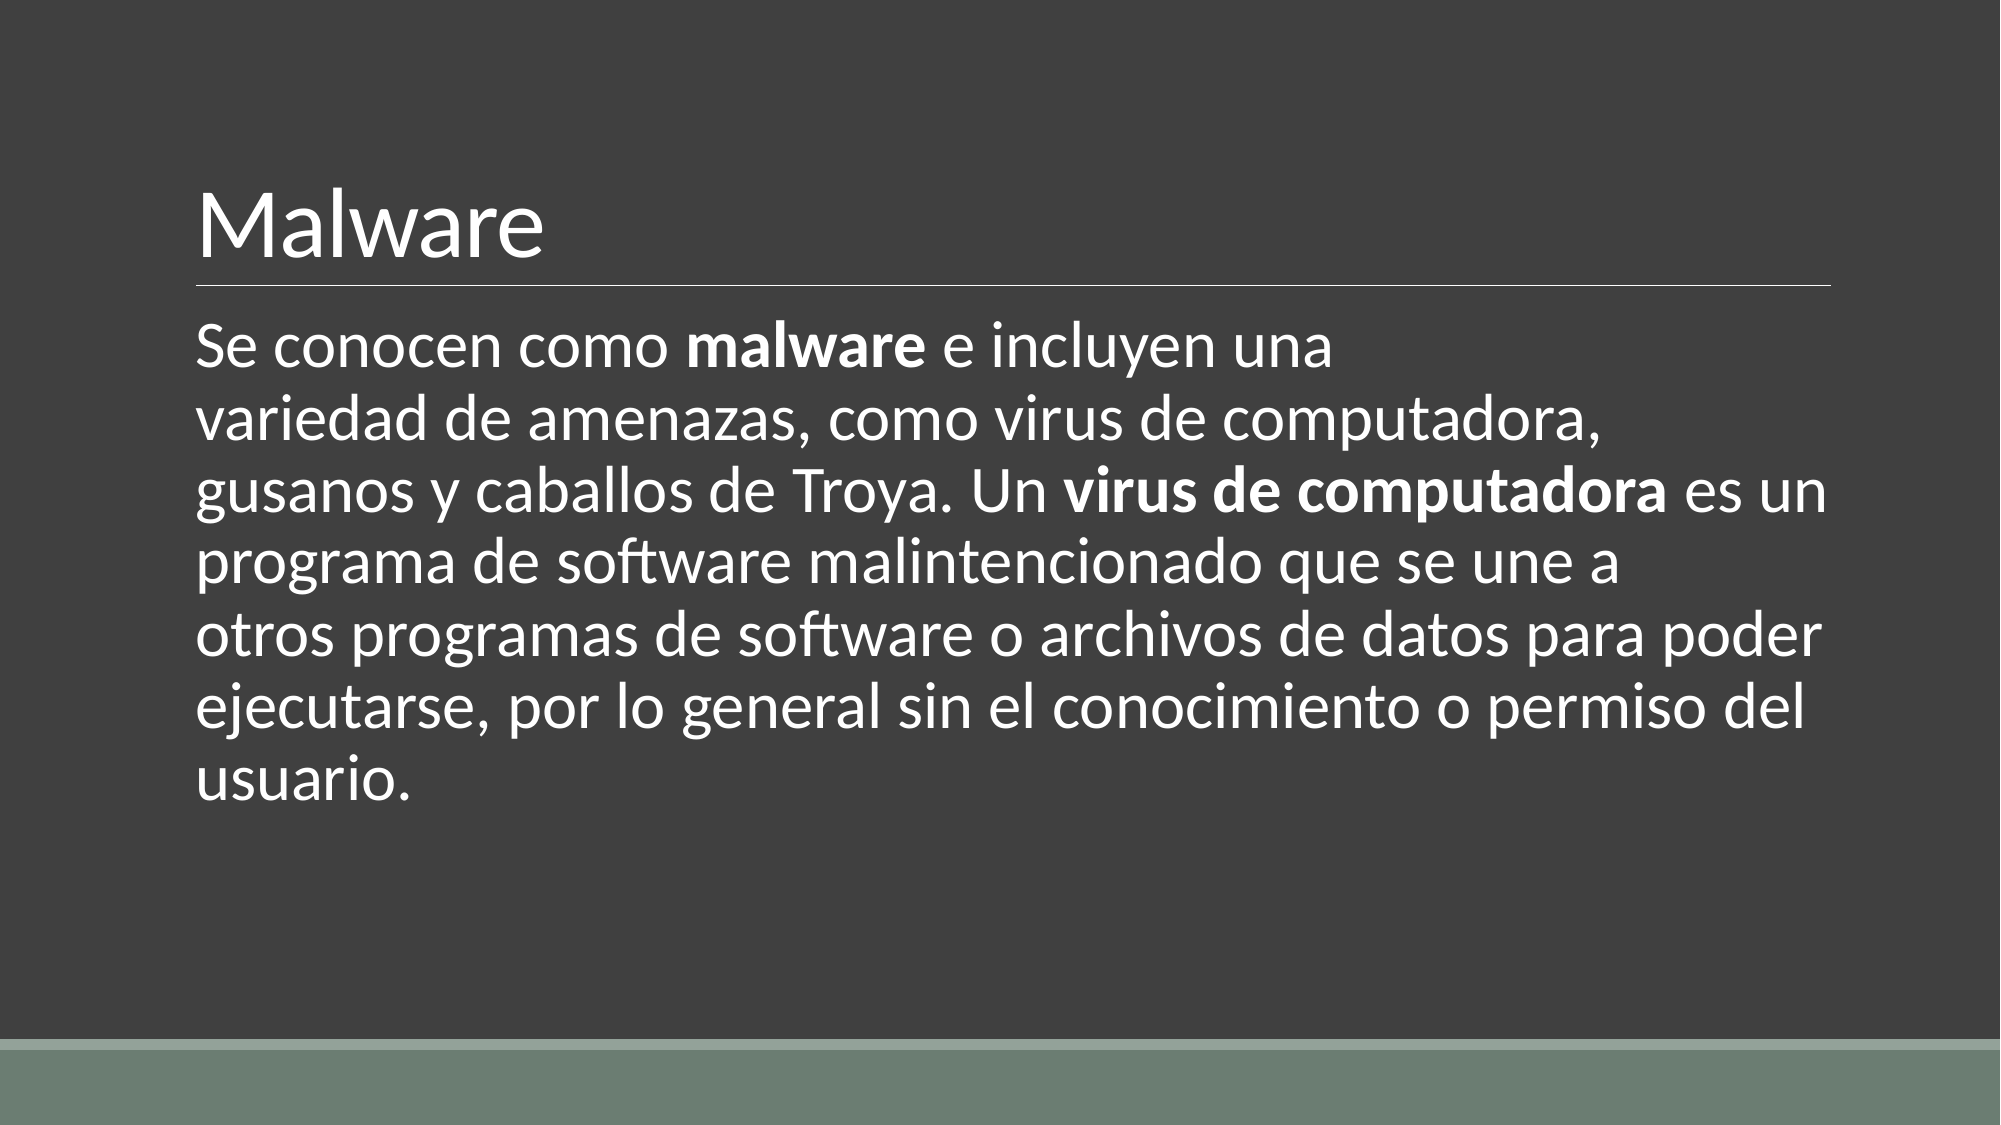

# Malware
Se conocen como malware e incluyen una
variedad de amenazas, como virus de computadora, gusanos y caballos de Troya. Un virus de computadora es un programa de software malintencionado que se une a
otros programas de software o archivos de datos para poder ejecutarse, por lo general sin el conocimiento o permiso del usuario.